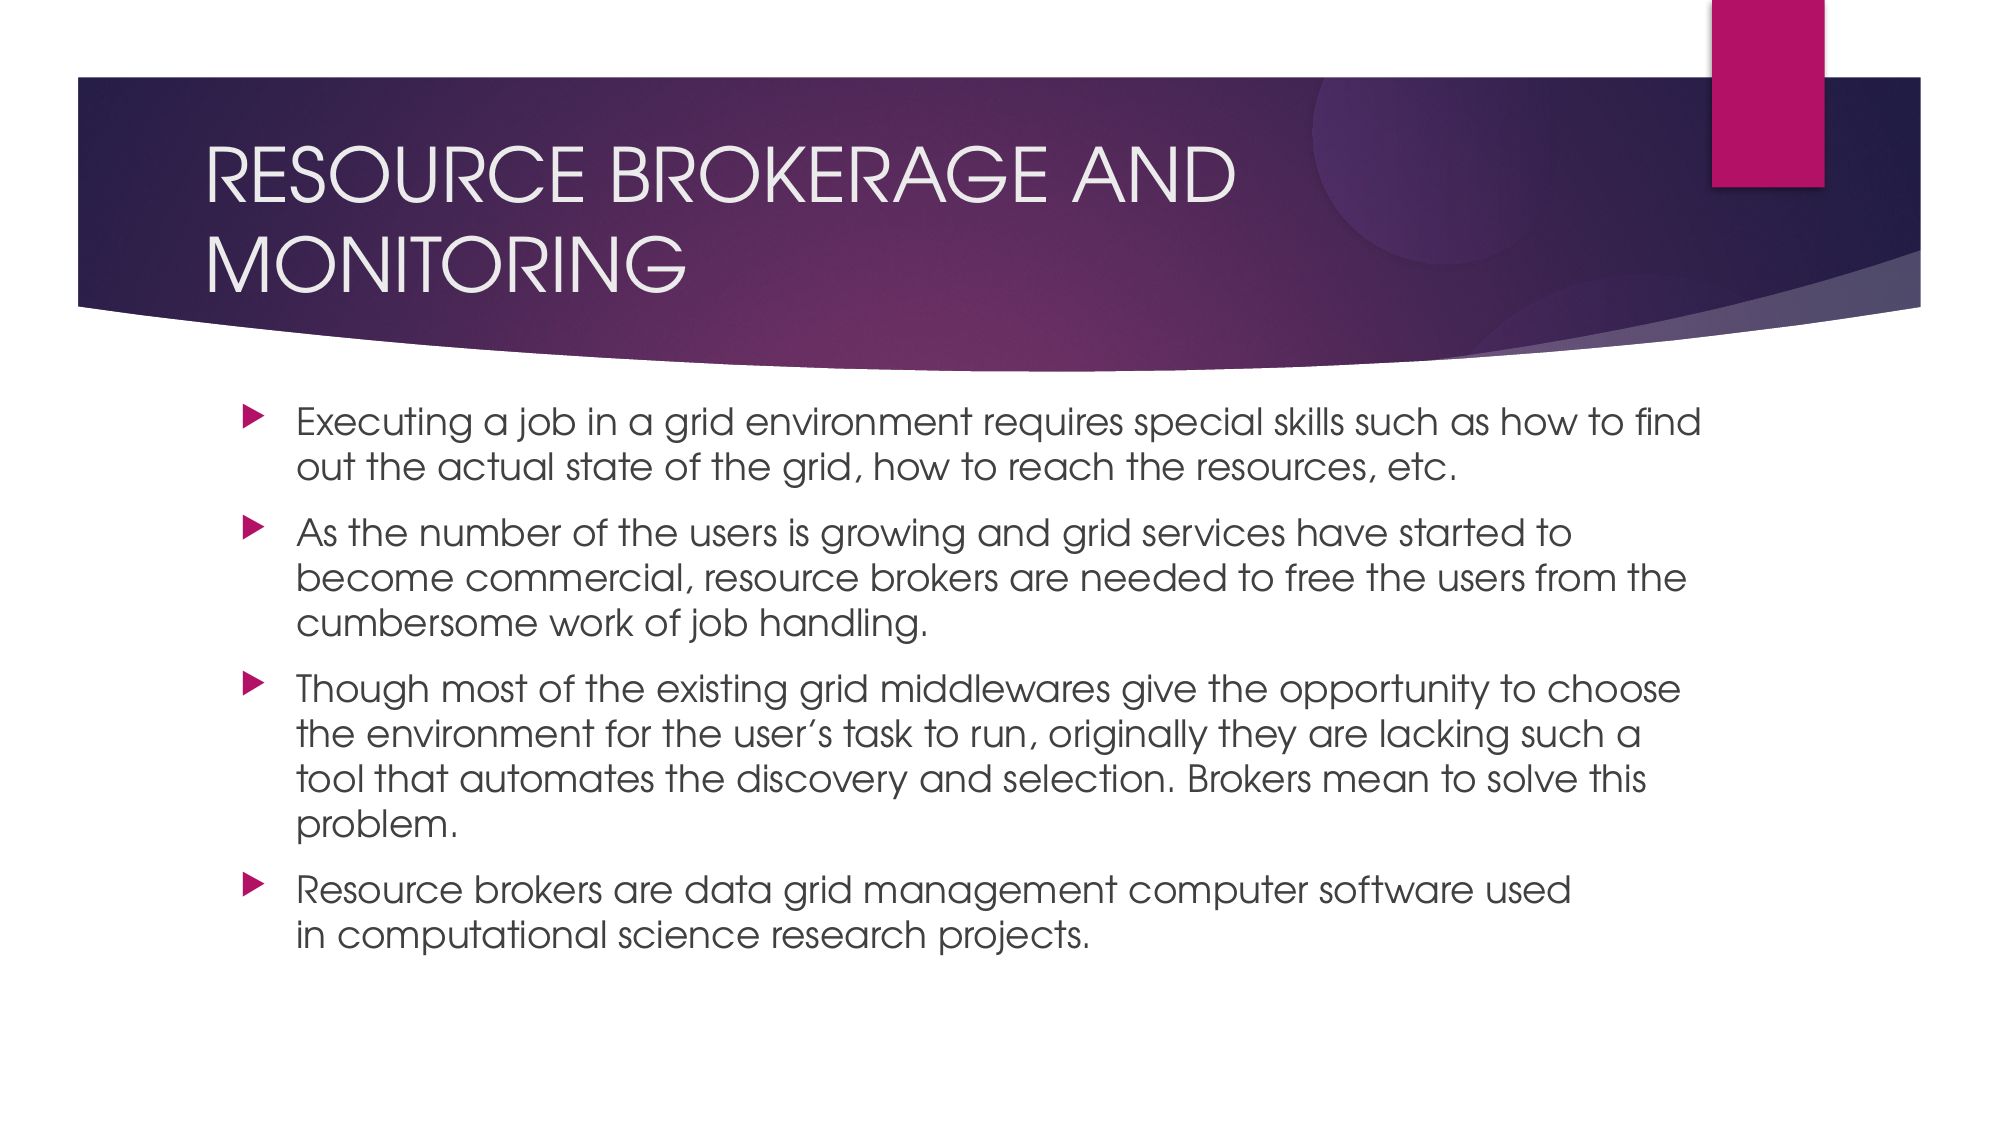

RESOURCE BROKERAGE AND MONITORING
Executing a job in a grid environment requires special skills such as how to find out the actual state of the grid, how to reach the resources, etc.
As the number of the users is growing and grid services have started to become commercial, resource brokers are needed to free the users from the cumbersome work of job handling.
Though most of the existing grid middlewares give the opportunity to choose the environment for the user’s task to run, originally they are lacking such a tool that automates the discovery and selection. Brokers mean to solve this problem.
Resource brokers are data grid management computer software used in computational science research projects.